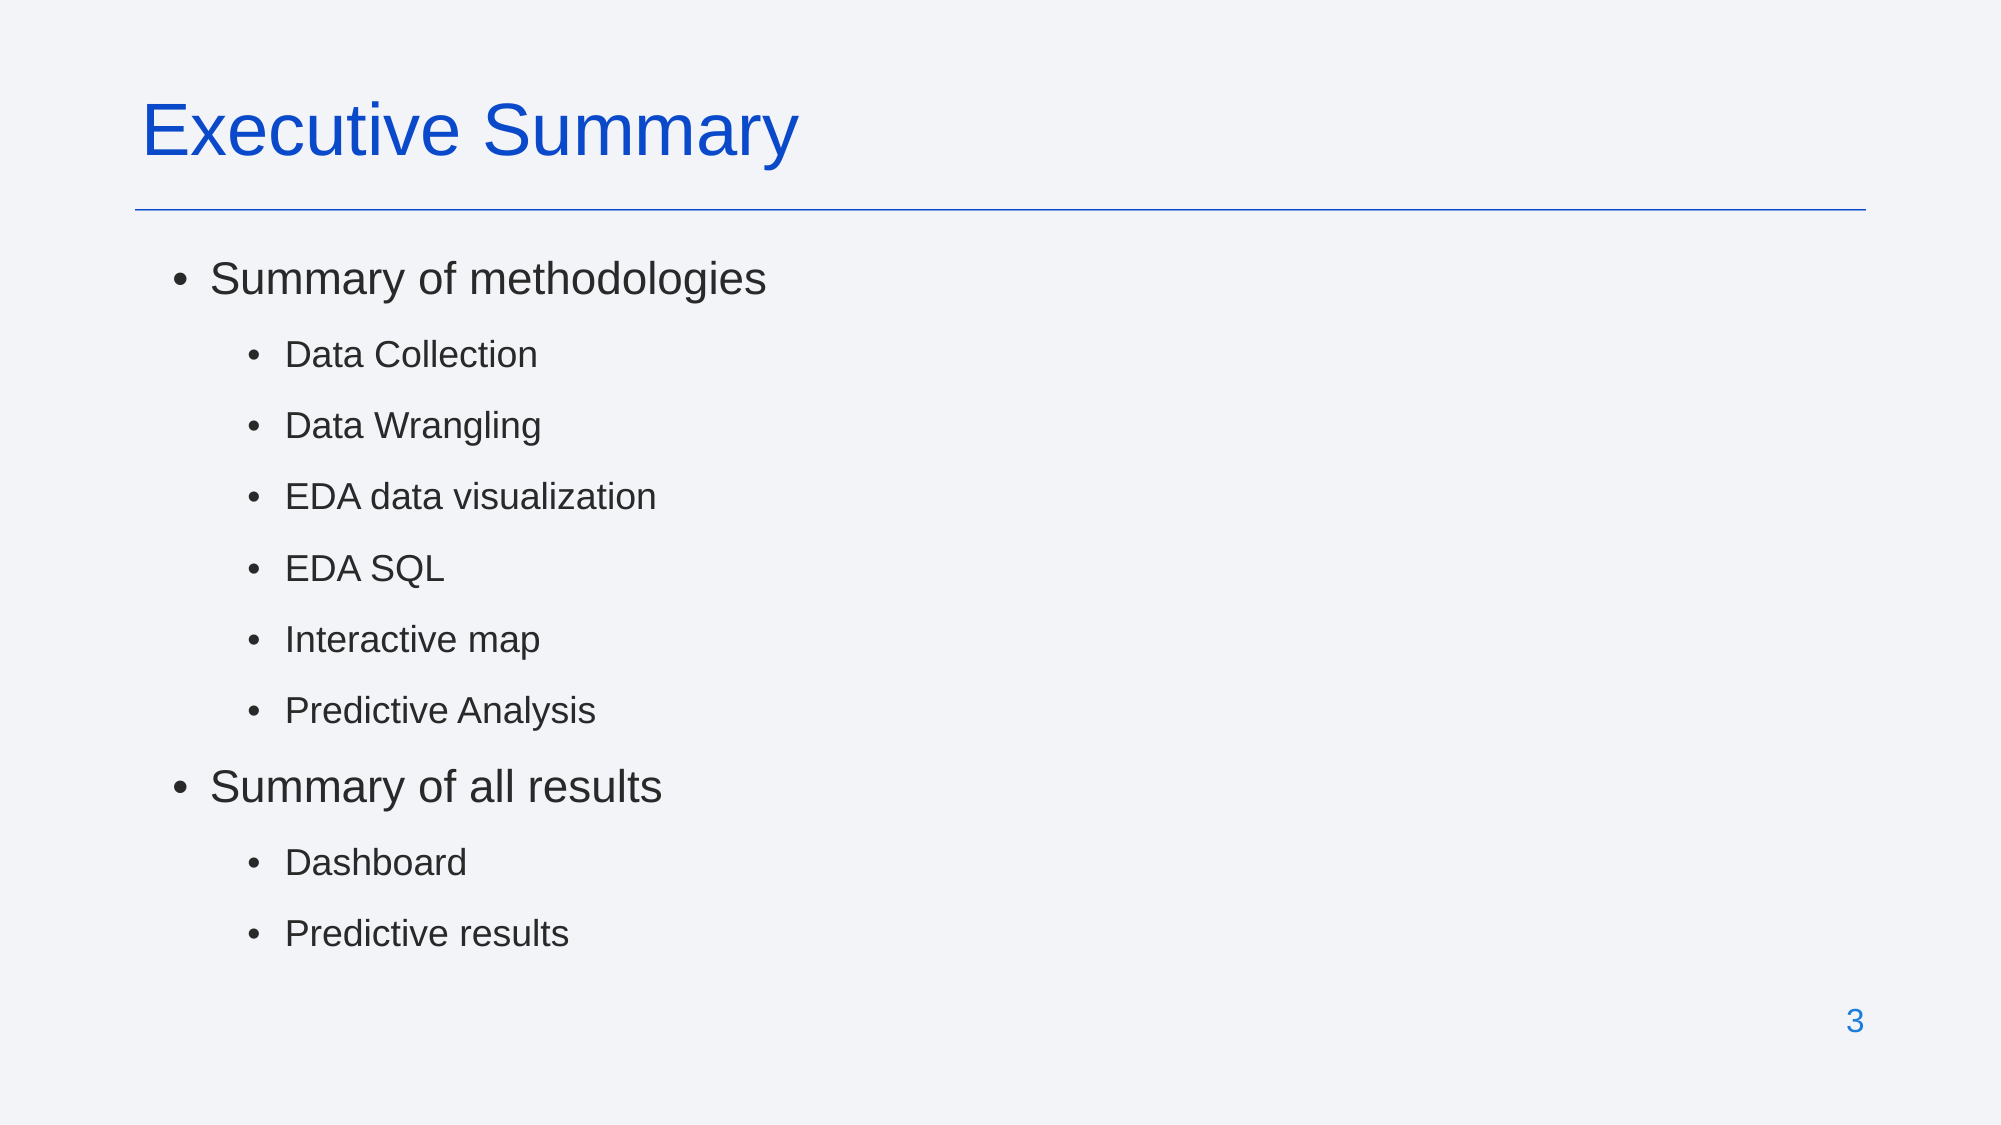

Executive Summary
Summary of methodologies
Data Collection
Data Wrangling
EDA data visualization
EDA SQL
Interactive map
Predictive Analysis
Summary of all results
Dashboard
Predictive results
3